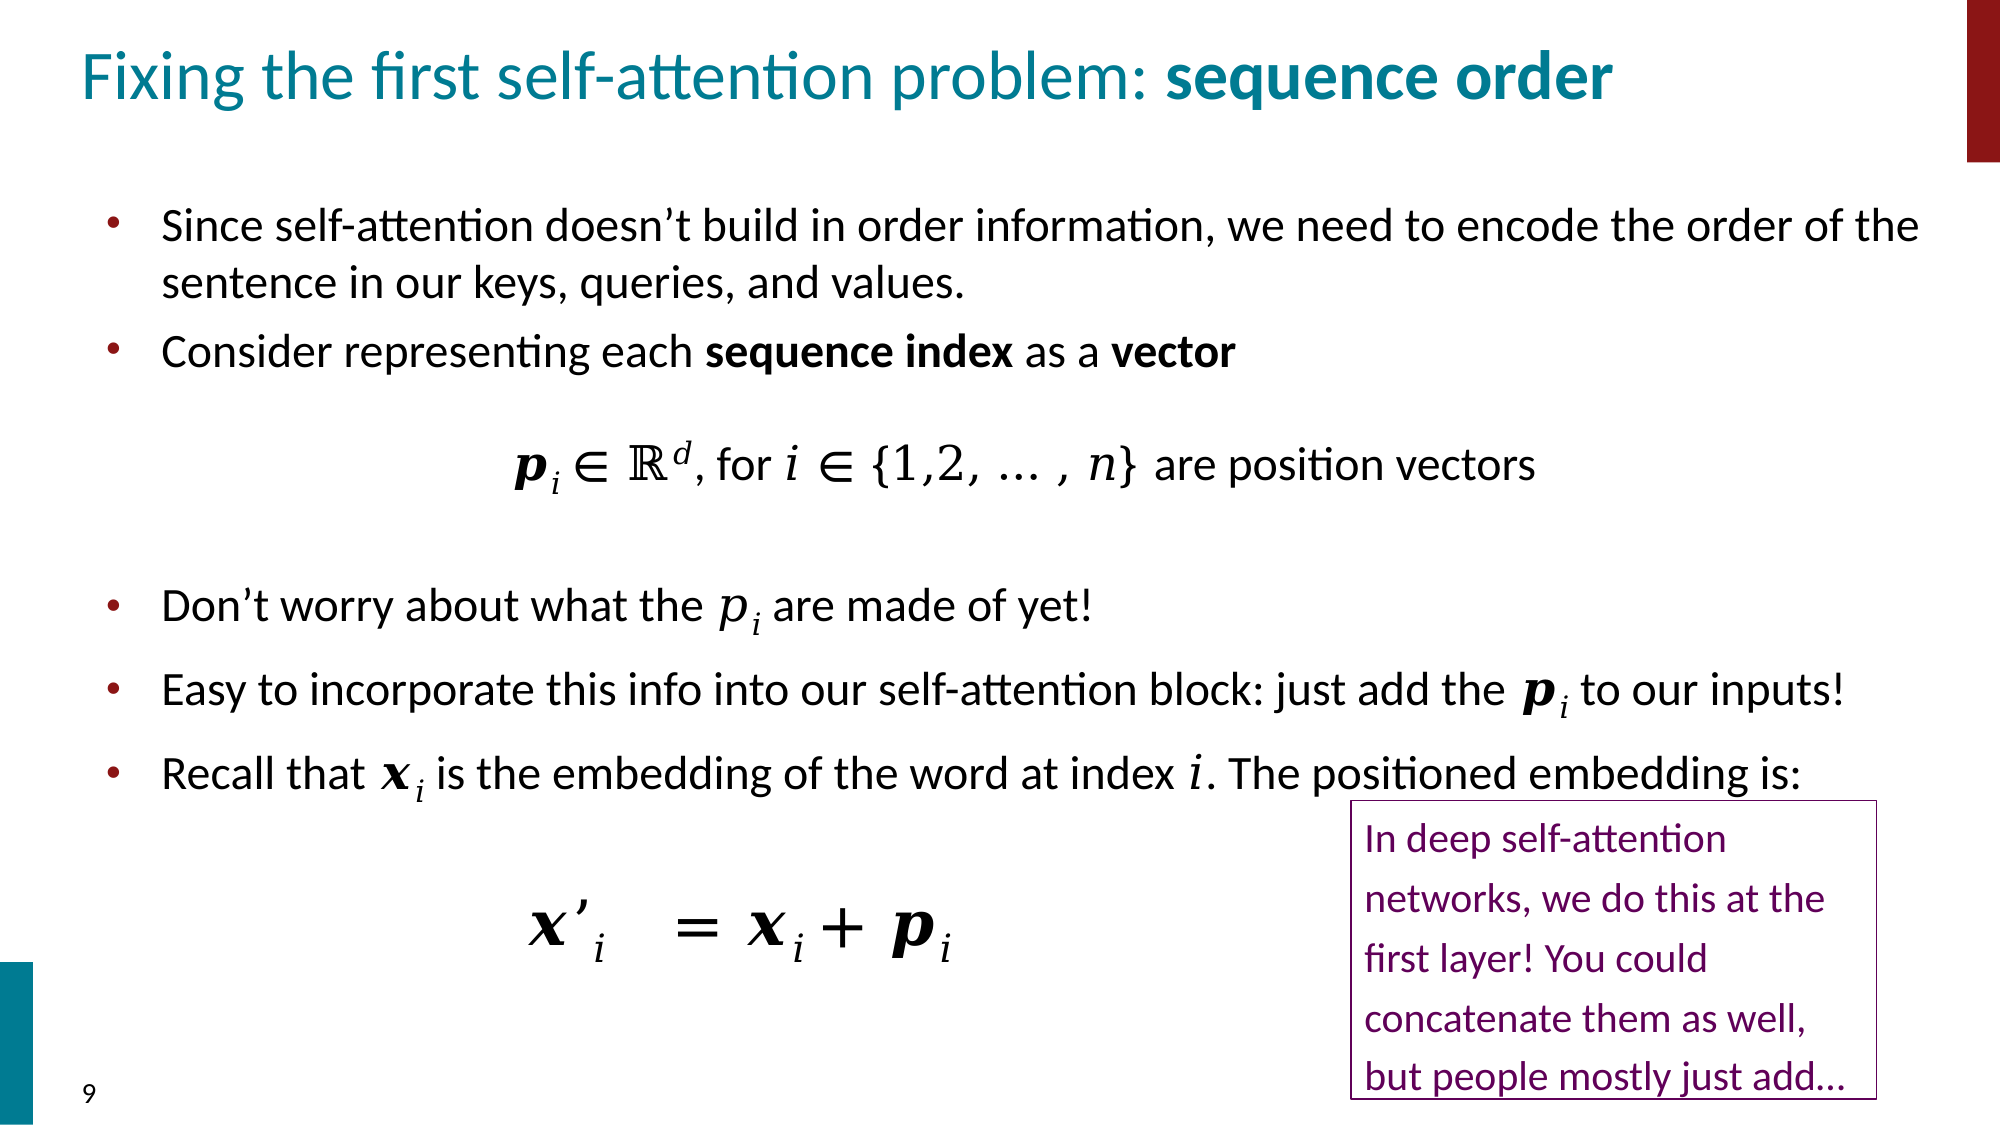

# Fixing the first self-attention problem: sequence order
Since self-attention doesn’t build in order information, we need to encode the order of the
sentence in our keys, queries, and values.
Consider representing each sequence index as a vector
𝒑𝑖 ∈ ℝ𝑑, for 𝑖 ∈ {1,2, … , 𝑛} are position vectors

Don’t worry about what the 𝑝𝑖 are made of yet!
Easy to incorporate this info into our self-attention block: just add the 𝒑𝑖 to our inputs!
Recall that 𝒙𝑖 is the embedding of the word at index 𝑖. The positioned embedding is:
In deep self-attention networks, we do this at the first layer! You could concatenate them as well,
but people mostly just add…
𝒙’𝑖	= 𝒙𝑖 + 𝒑𝑖
9